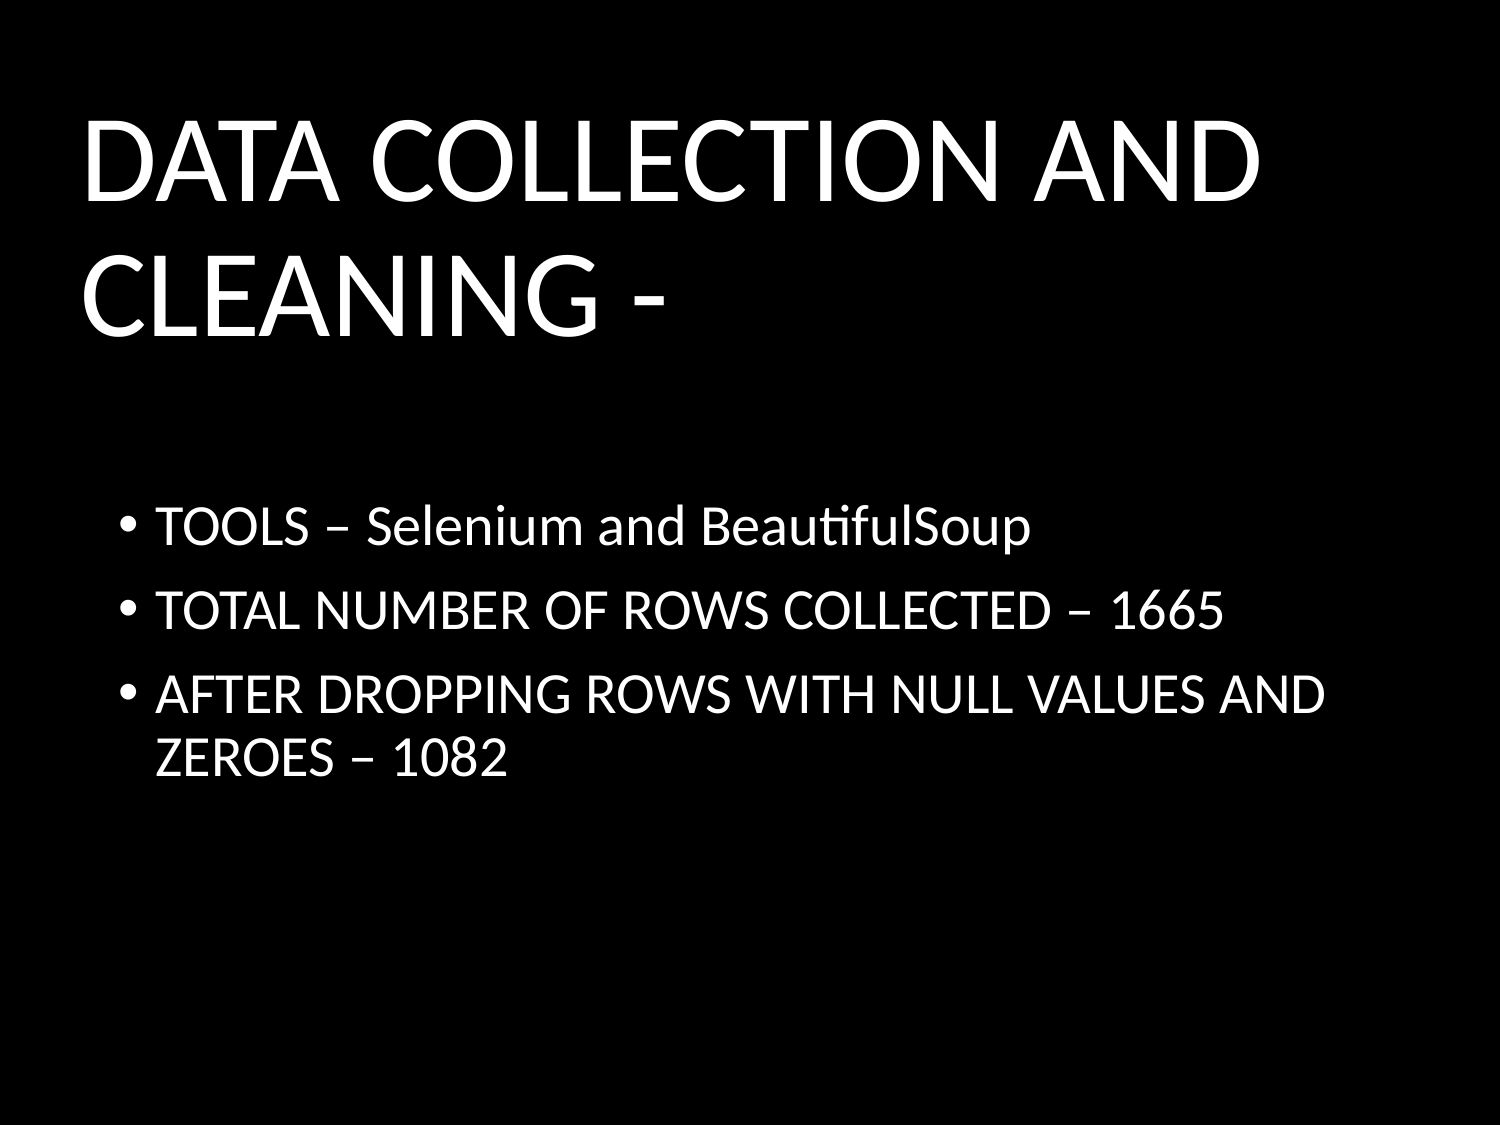

# DATA COLLECTION AND      CLEANING -

TOOLS – Selenium and BeautifulSoup
TOTAL NUMBER OF ROWS COLLECTED – 1665
AFTER DROPPING ROWS WITH NULL VALUES AND ZEROES – 1082